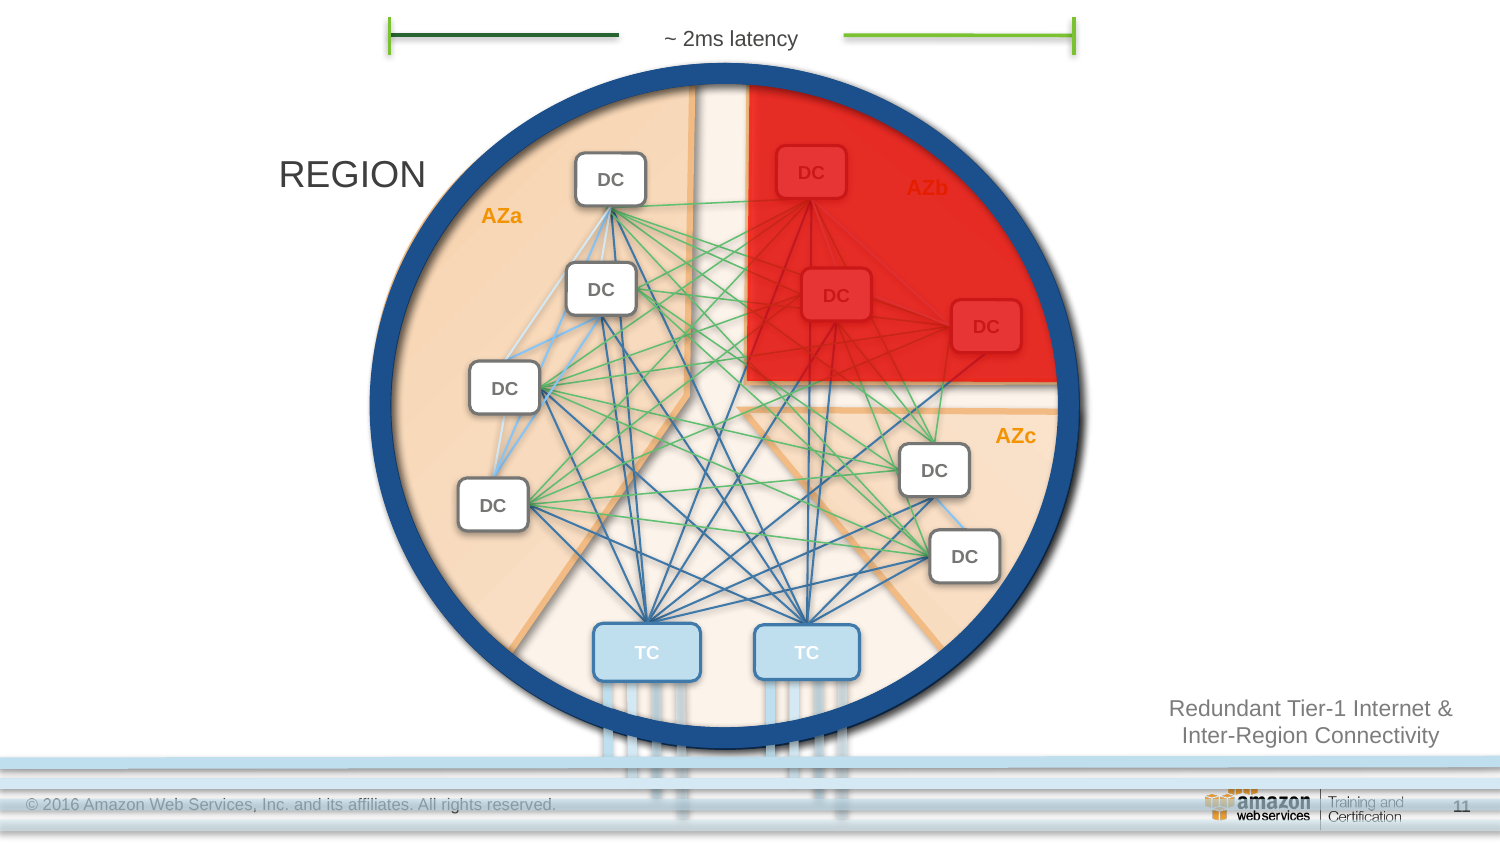

~ 2ms latency
3

AZb
AZa
AZc

REGION
DC
DC
DC
DC
DC
DC
DC
TC
TC
DC
DC
Redundant Tier-1 Internet & Inter-Region Connectivity